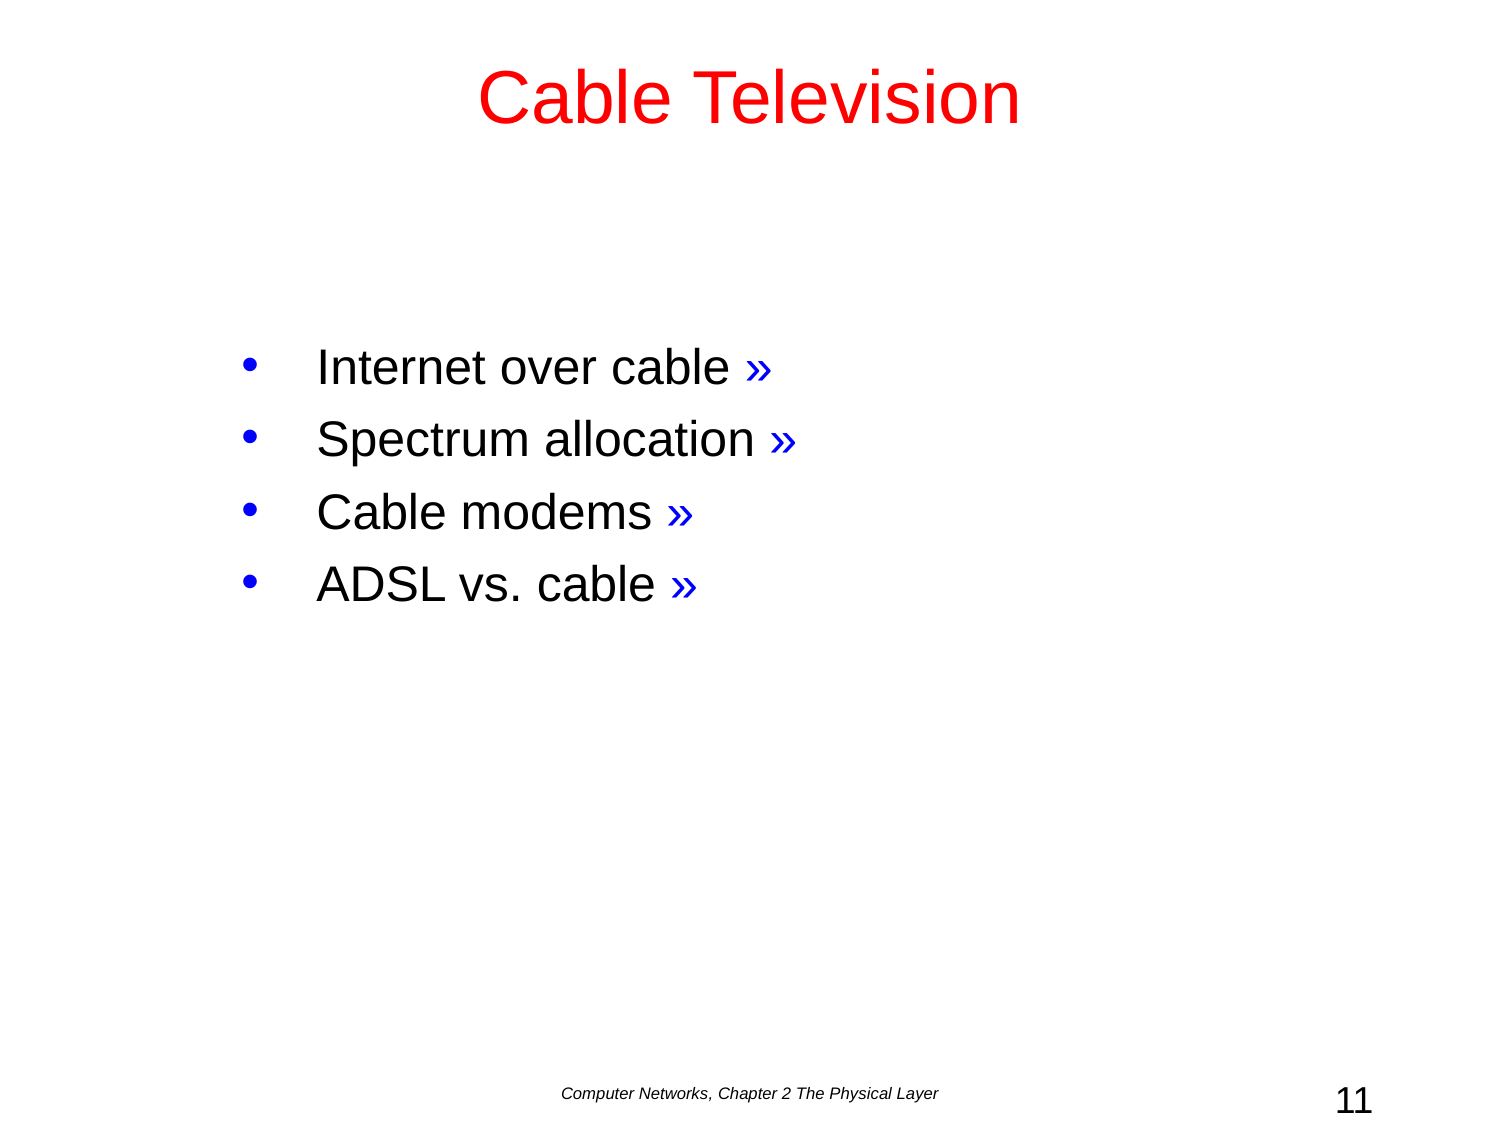

# Cable Television
Internet over cable »
Spectrum allocation »
Cable modems »
ADSL vs. cable »

Computer Networks, Chapter 2 The Physical Layer